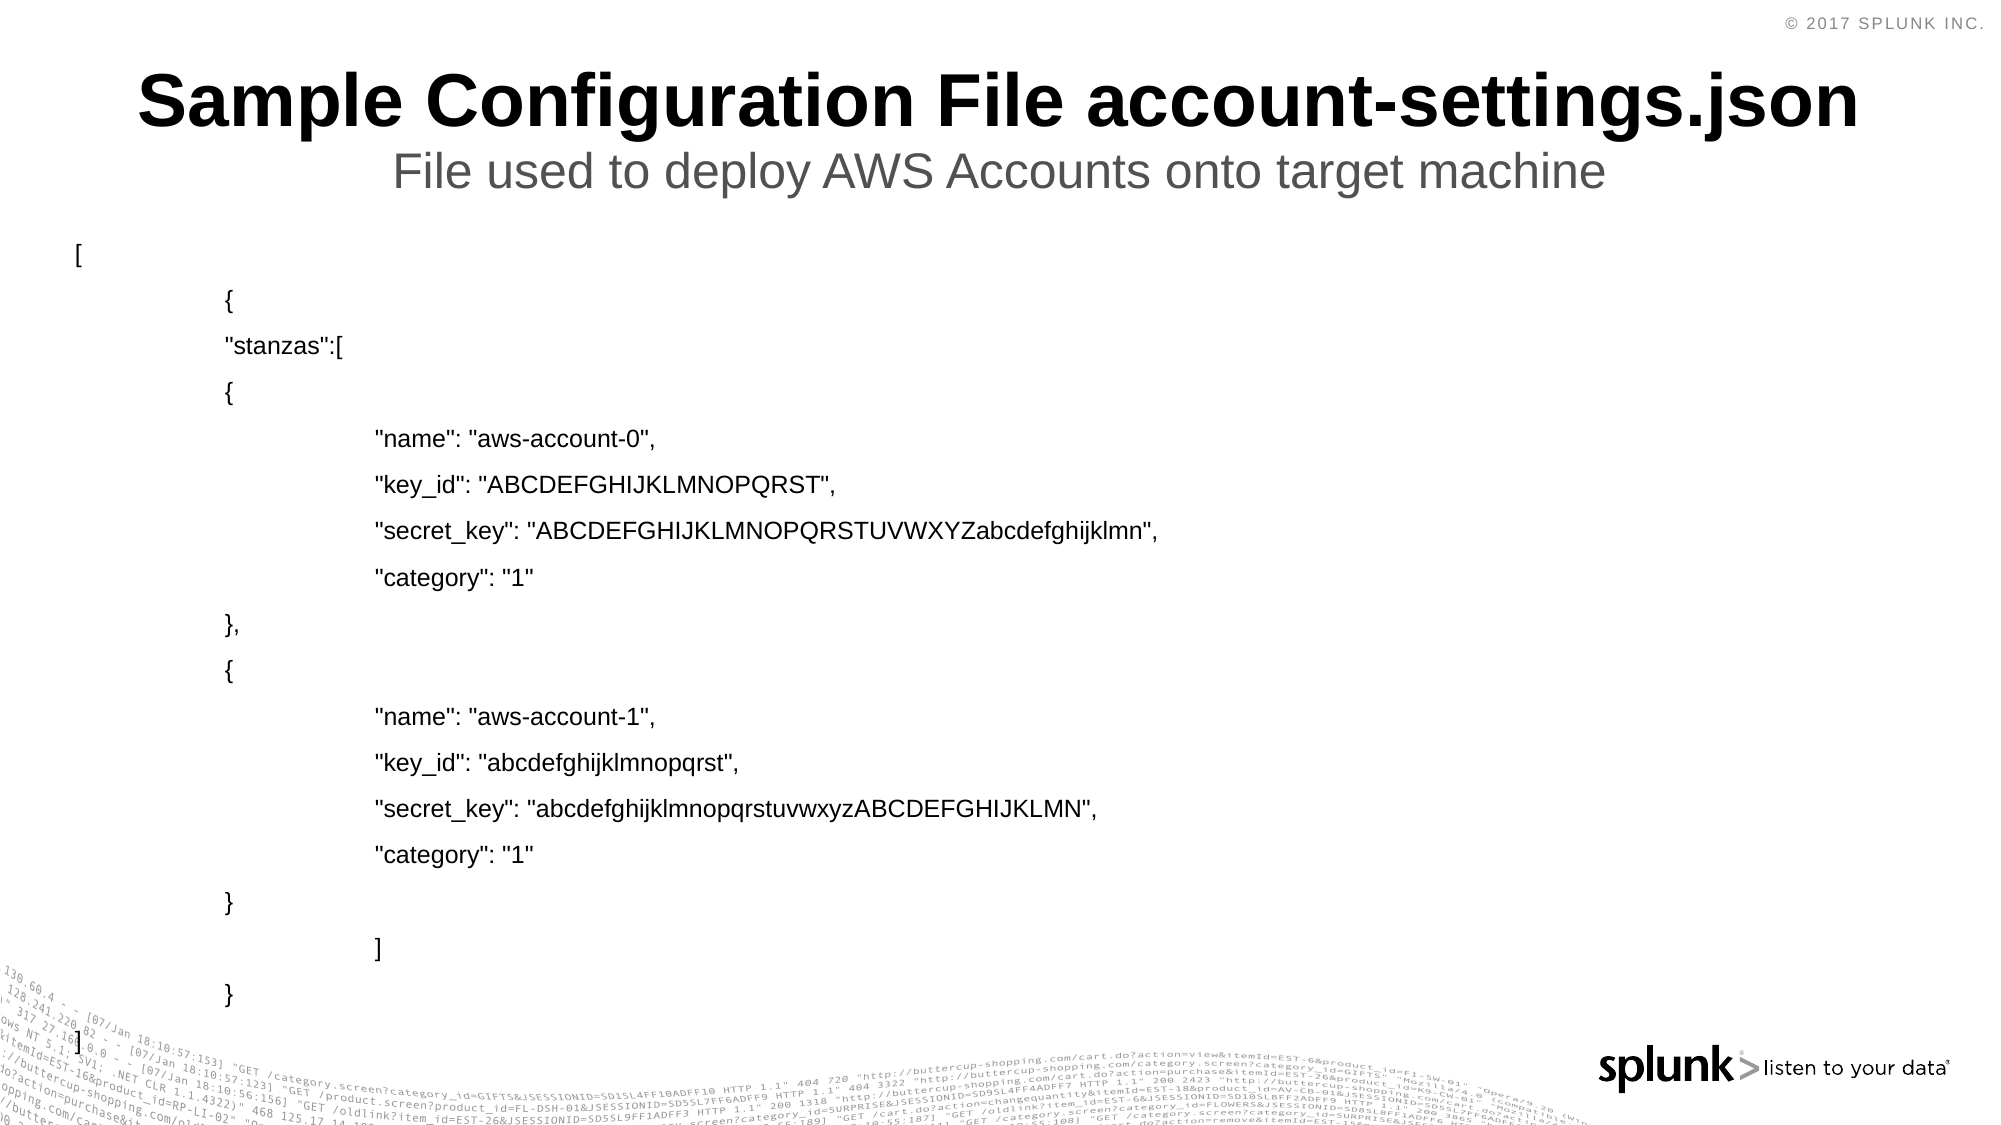

# Sample Configuration File account-settings.json
File used to deploy AWS Accounts onto target machine
[
	{
	"stanzas":[
	{
		"name": "aws-account-0",
		"key_id": "ABCDEFGHIJKLMNOPQRST",
		"secret_key": "ABCDEFGHIJKLMNOPQRSTUVWXYZabcdefghijklmn",
		"category": "1"
	},
	{
		"name": "aws-account-1",
		"key_id": "abcdefghijklmnopqrst",
		"secret_key": "abcdefghijklmnopqrstuvwxyzABCDEFGHIJKLMN",
		"category": "1"
	}
		]
	}
]